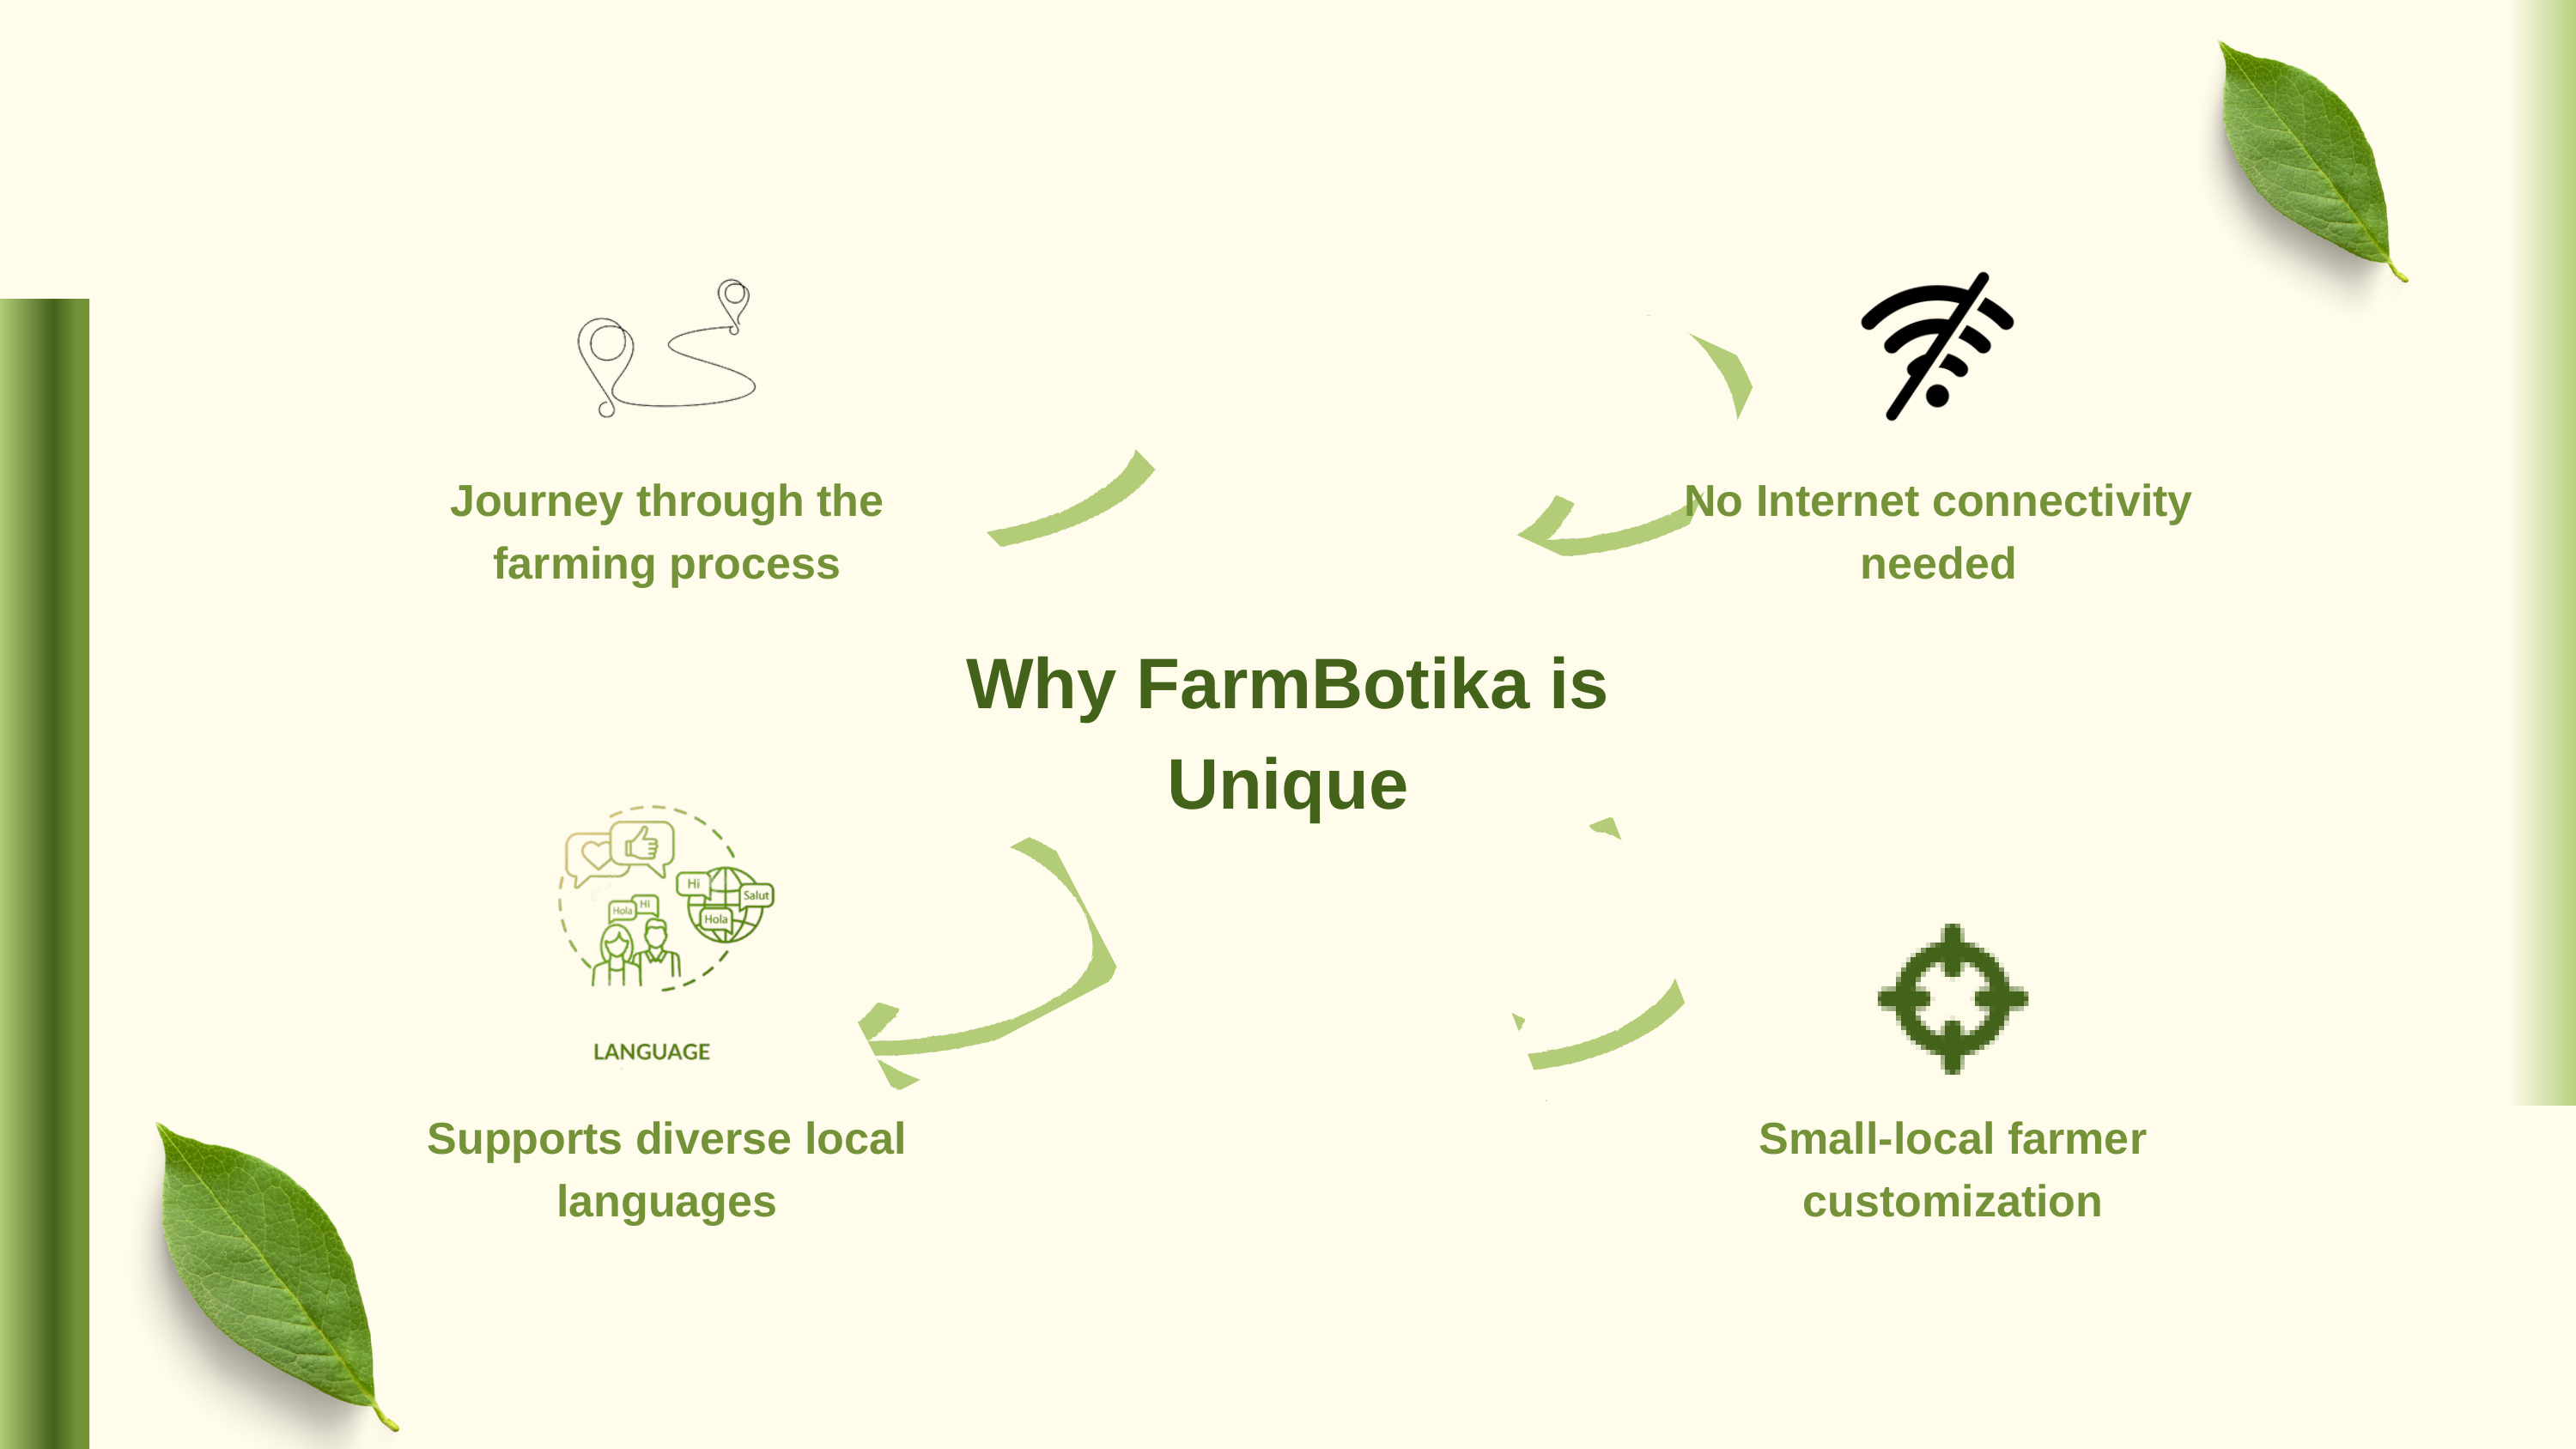

Journey through the farming process
No Internet connectivity needed
Why FarmBotika is Unique

Supports diverse local languages
Small-local farmer customization